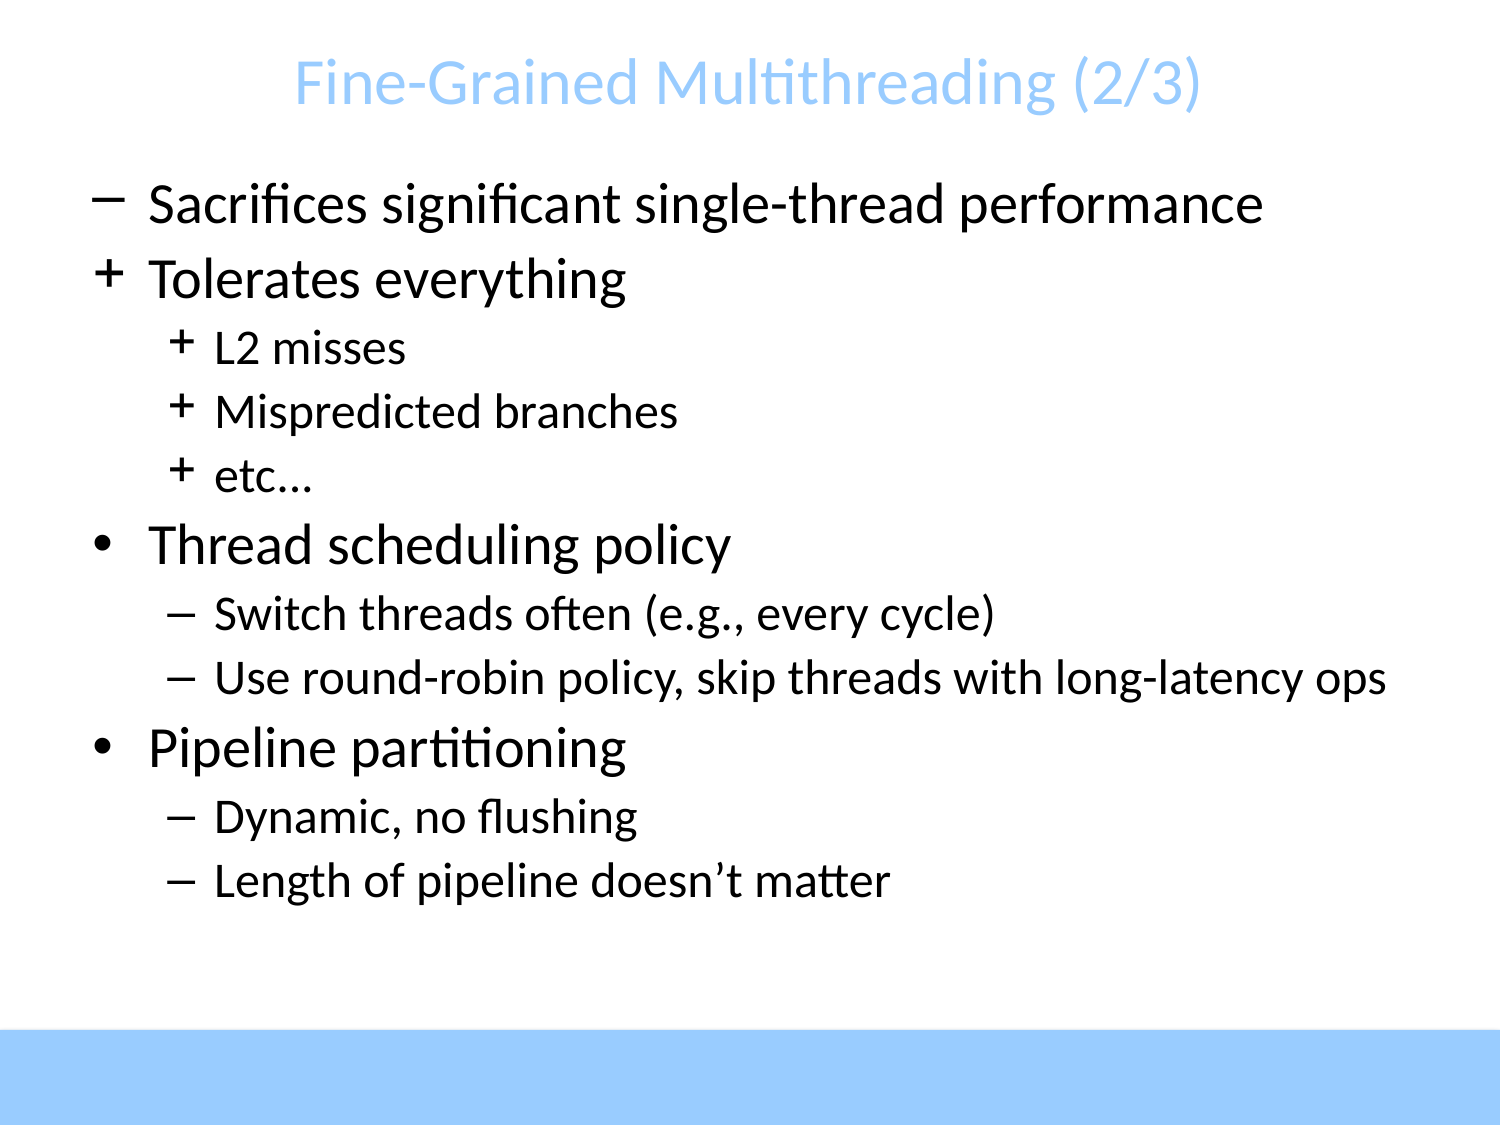

# Fine-Grained Multithreading (2/3)
Sacrifices significant single-thread performance
Tolerates everything
L2 misses
Mispredicted branches
etc...
Thread scheduling policy
Switch threads often (e.g., every cycle)
Use round-robin policy, skip threads with long-latency ops
Pipeline partitioning
Dynamic, no flushing
Length of pipeline doesn’t matter